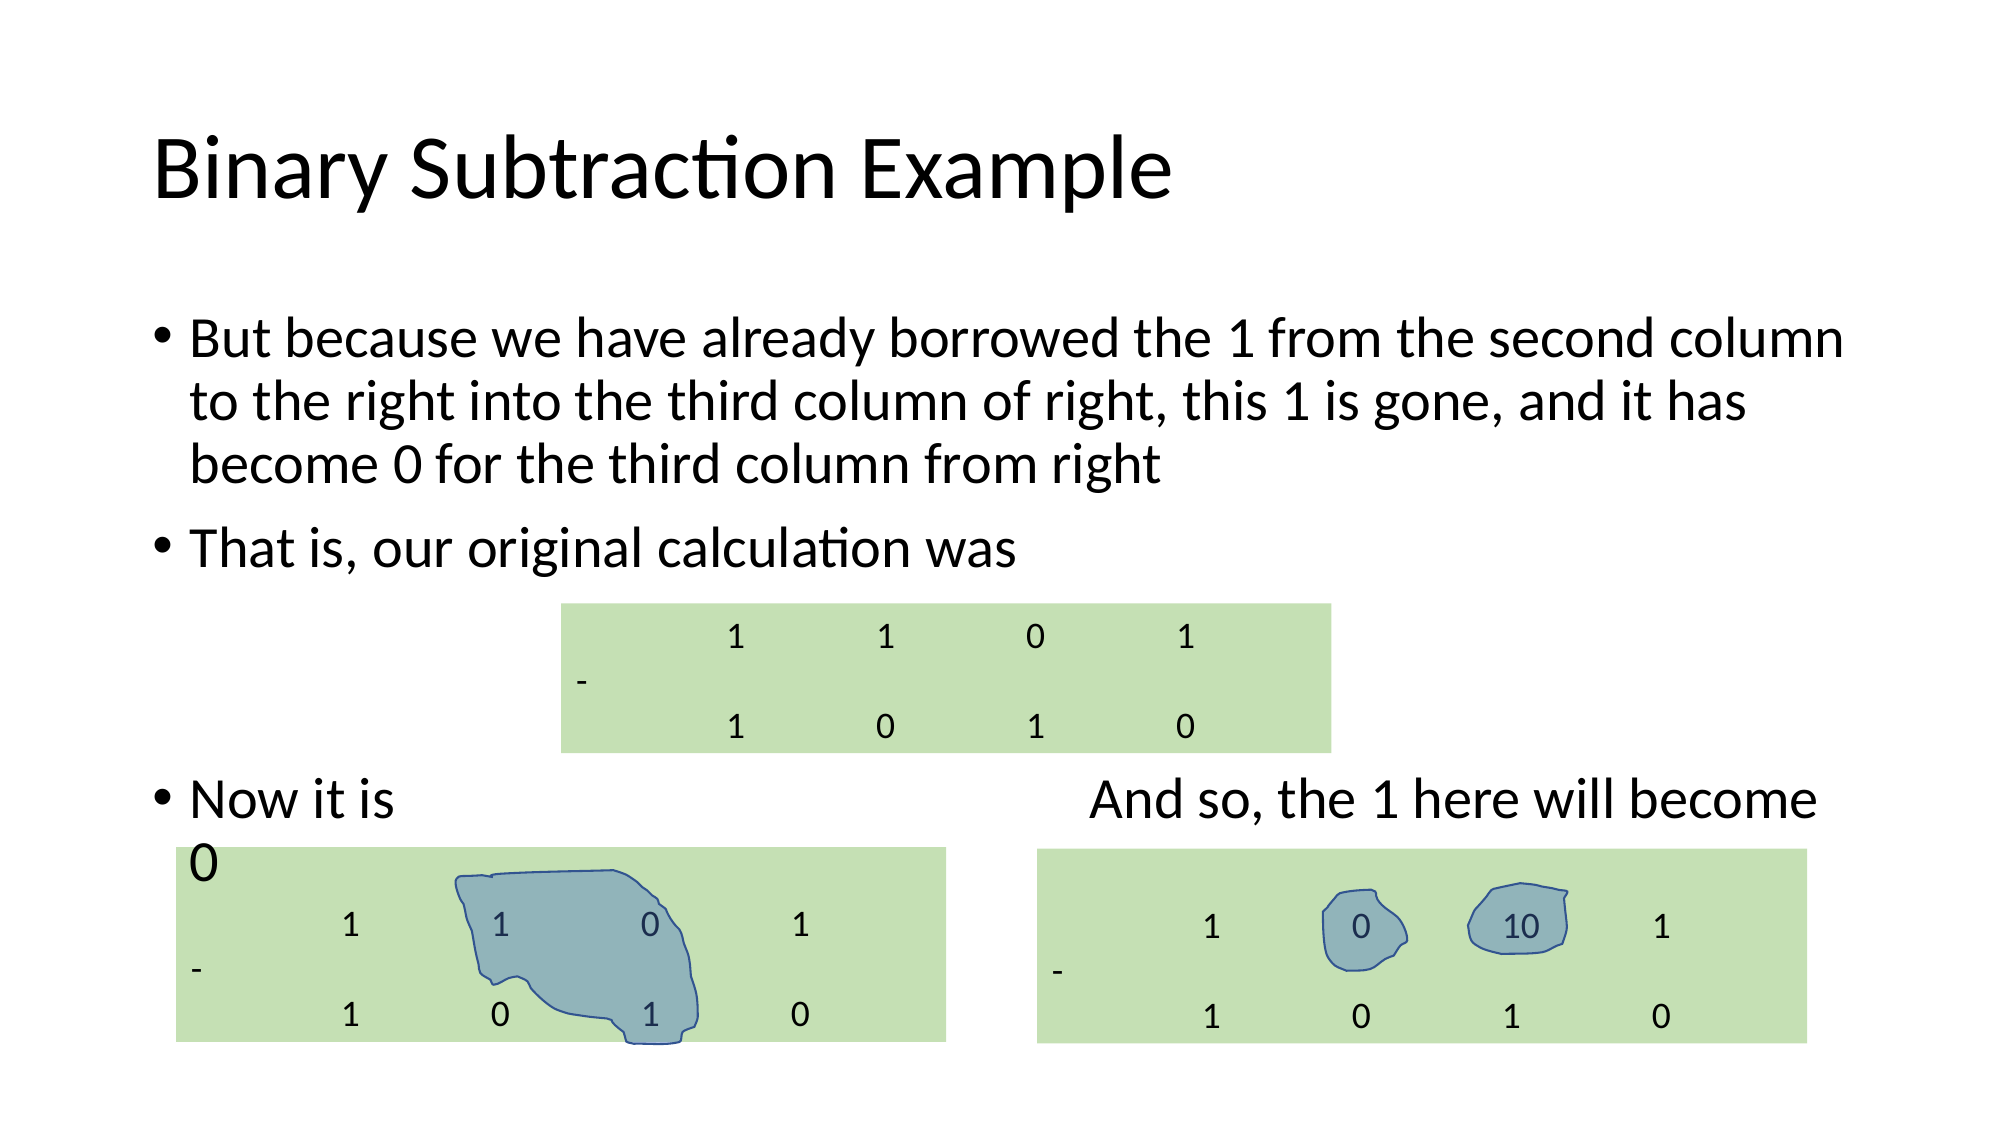

# Binary Subtraction Example
But because we have already borrowed the 1 from the second column to the right into the third column of right, this 1 is gone, and it has become 0 for the third column from right
That is, our original calculation was

Now it is					And so, the 1 here will become 0
	1	1	0	1
-
	1	0	1	0

	1	1	0	1
-
	1	0	1	0

	1	0	10	1
-
	1	0	1	0